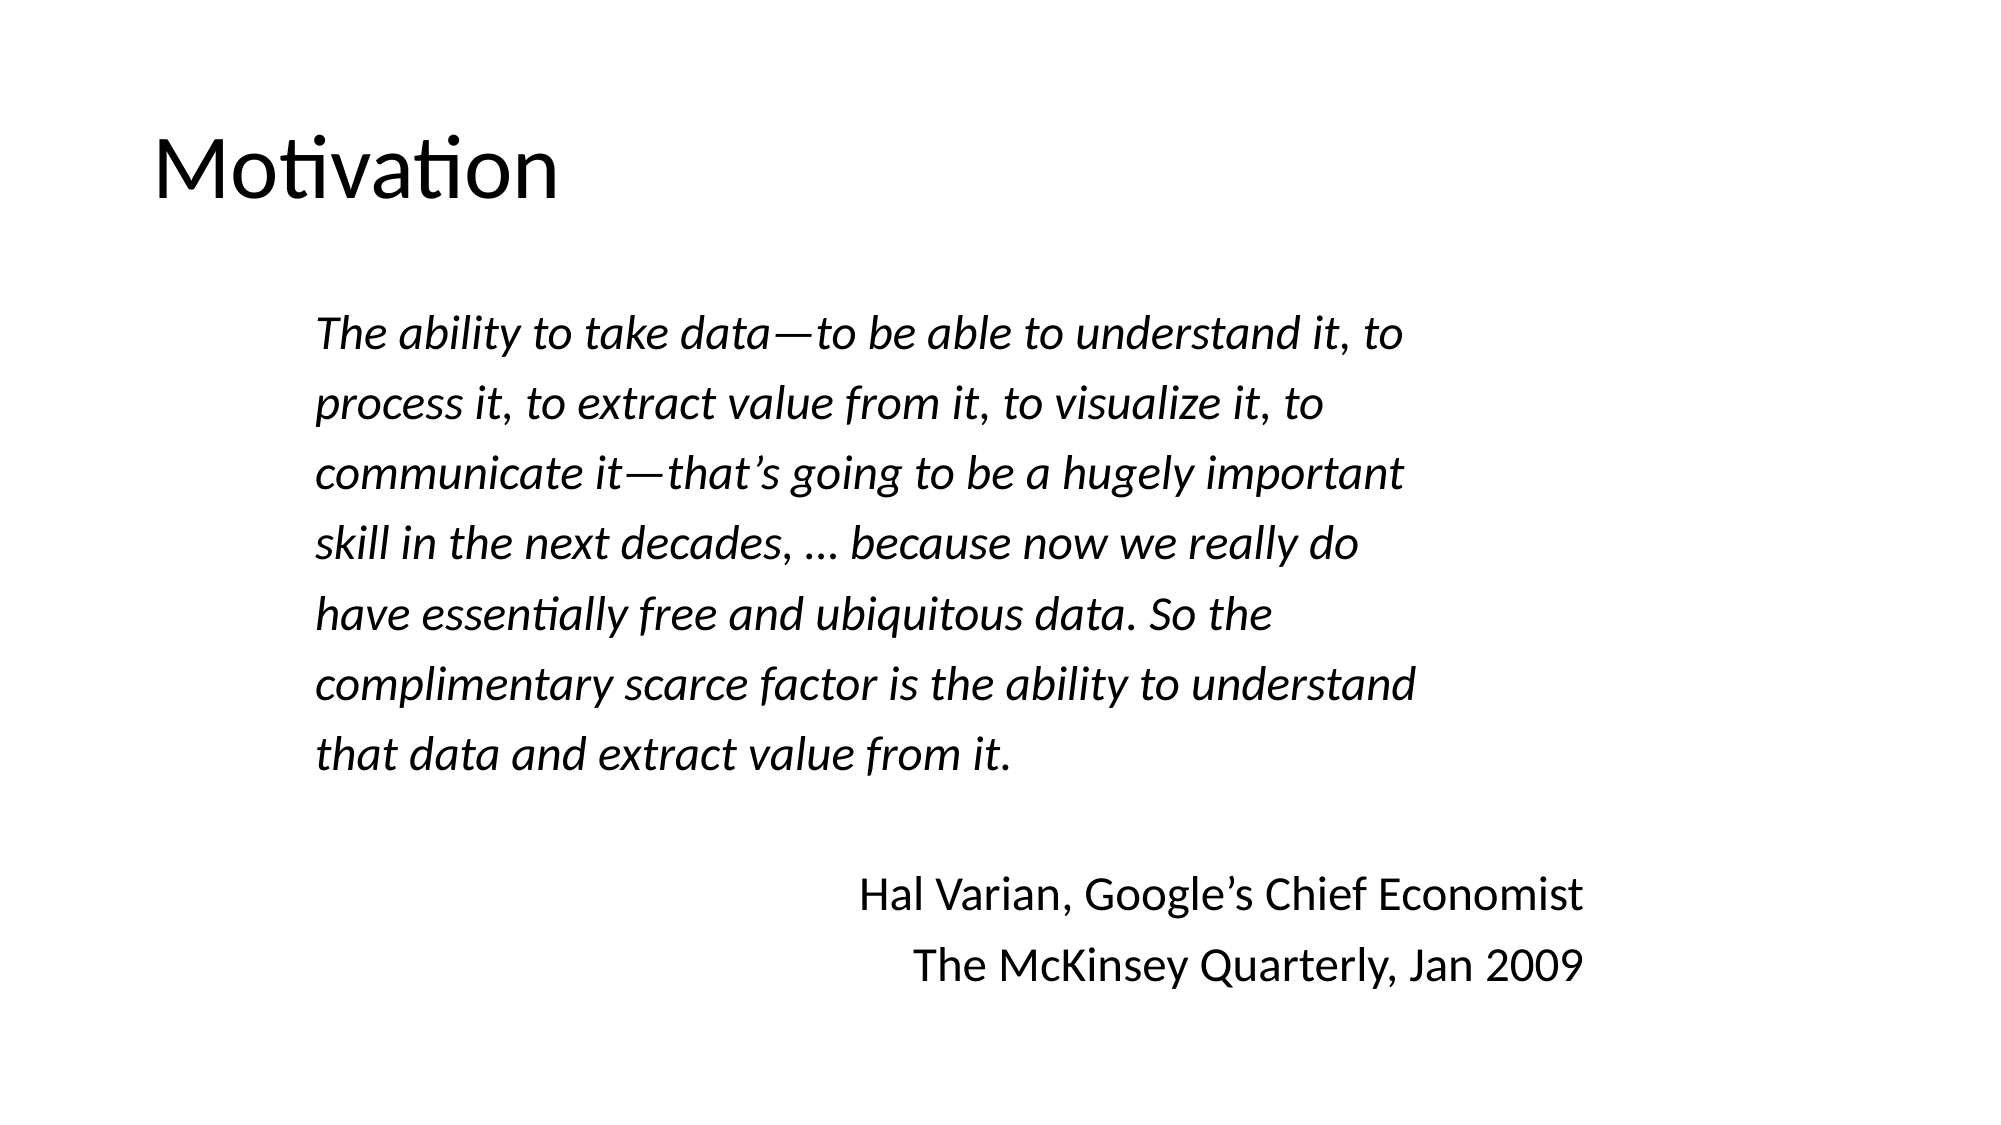

# Motivation
The ability to take data—to be able to understand it, to
process it, to extract value from it, to visualize it, to
communicate it—that’s going to be a hugely important
skill in the next decades, … because now we really do
have essentially free and ubiquitous data. So the
complimentary scarce factor is the ability to understand
that data and extract value from it.

Hal Varian, Google’s Chief Economist
The McKinsey Quarterly, Jan 2009